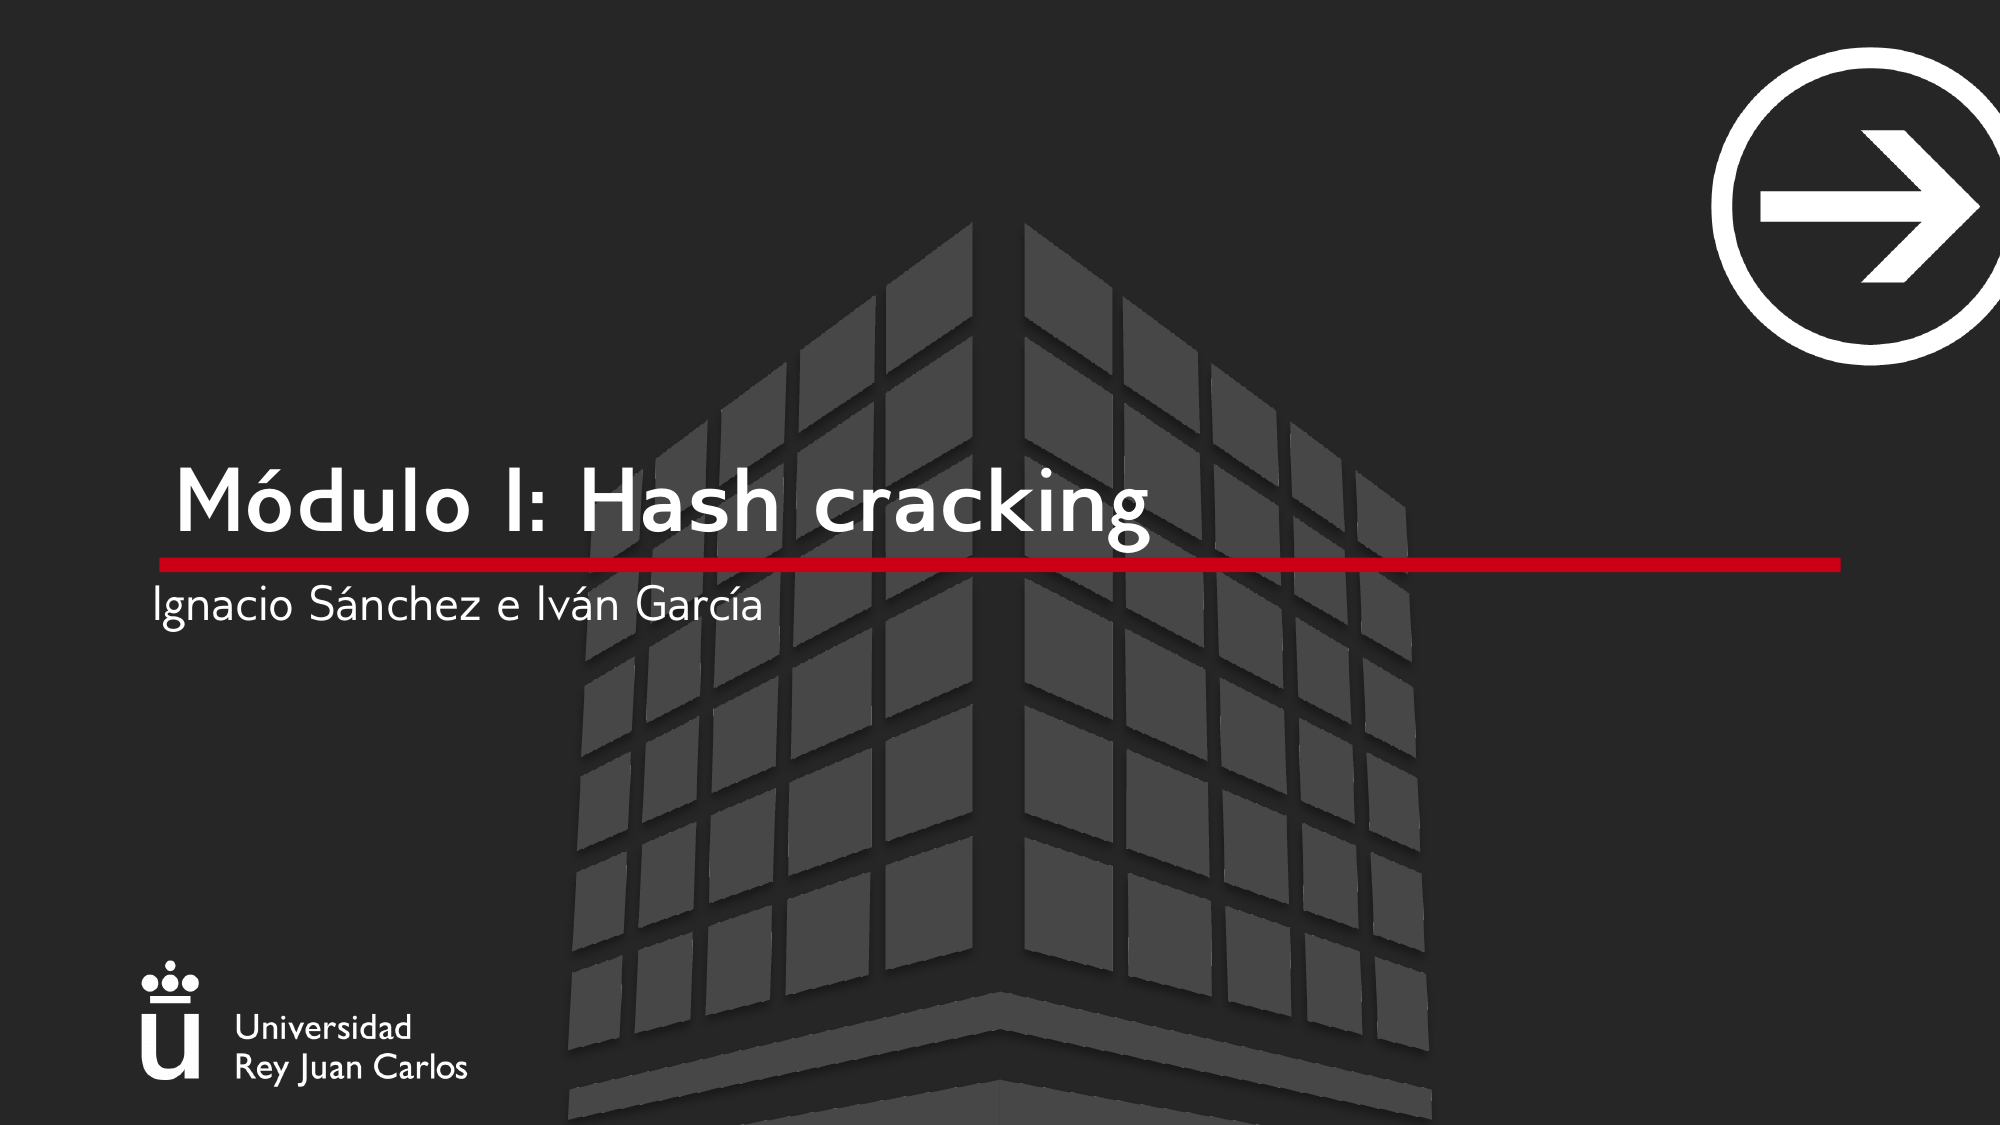

# Módulo I: Hash cracking
Ignacio Sánchez e Iván García